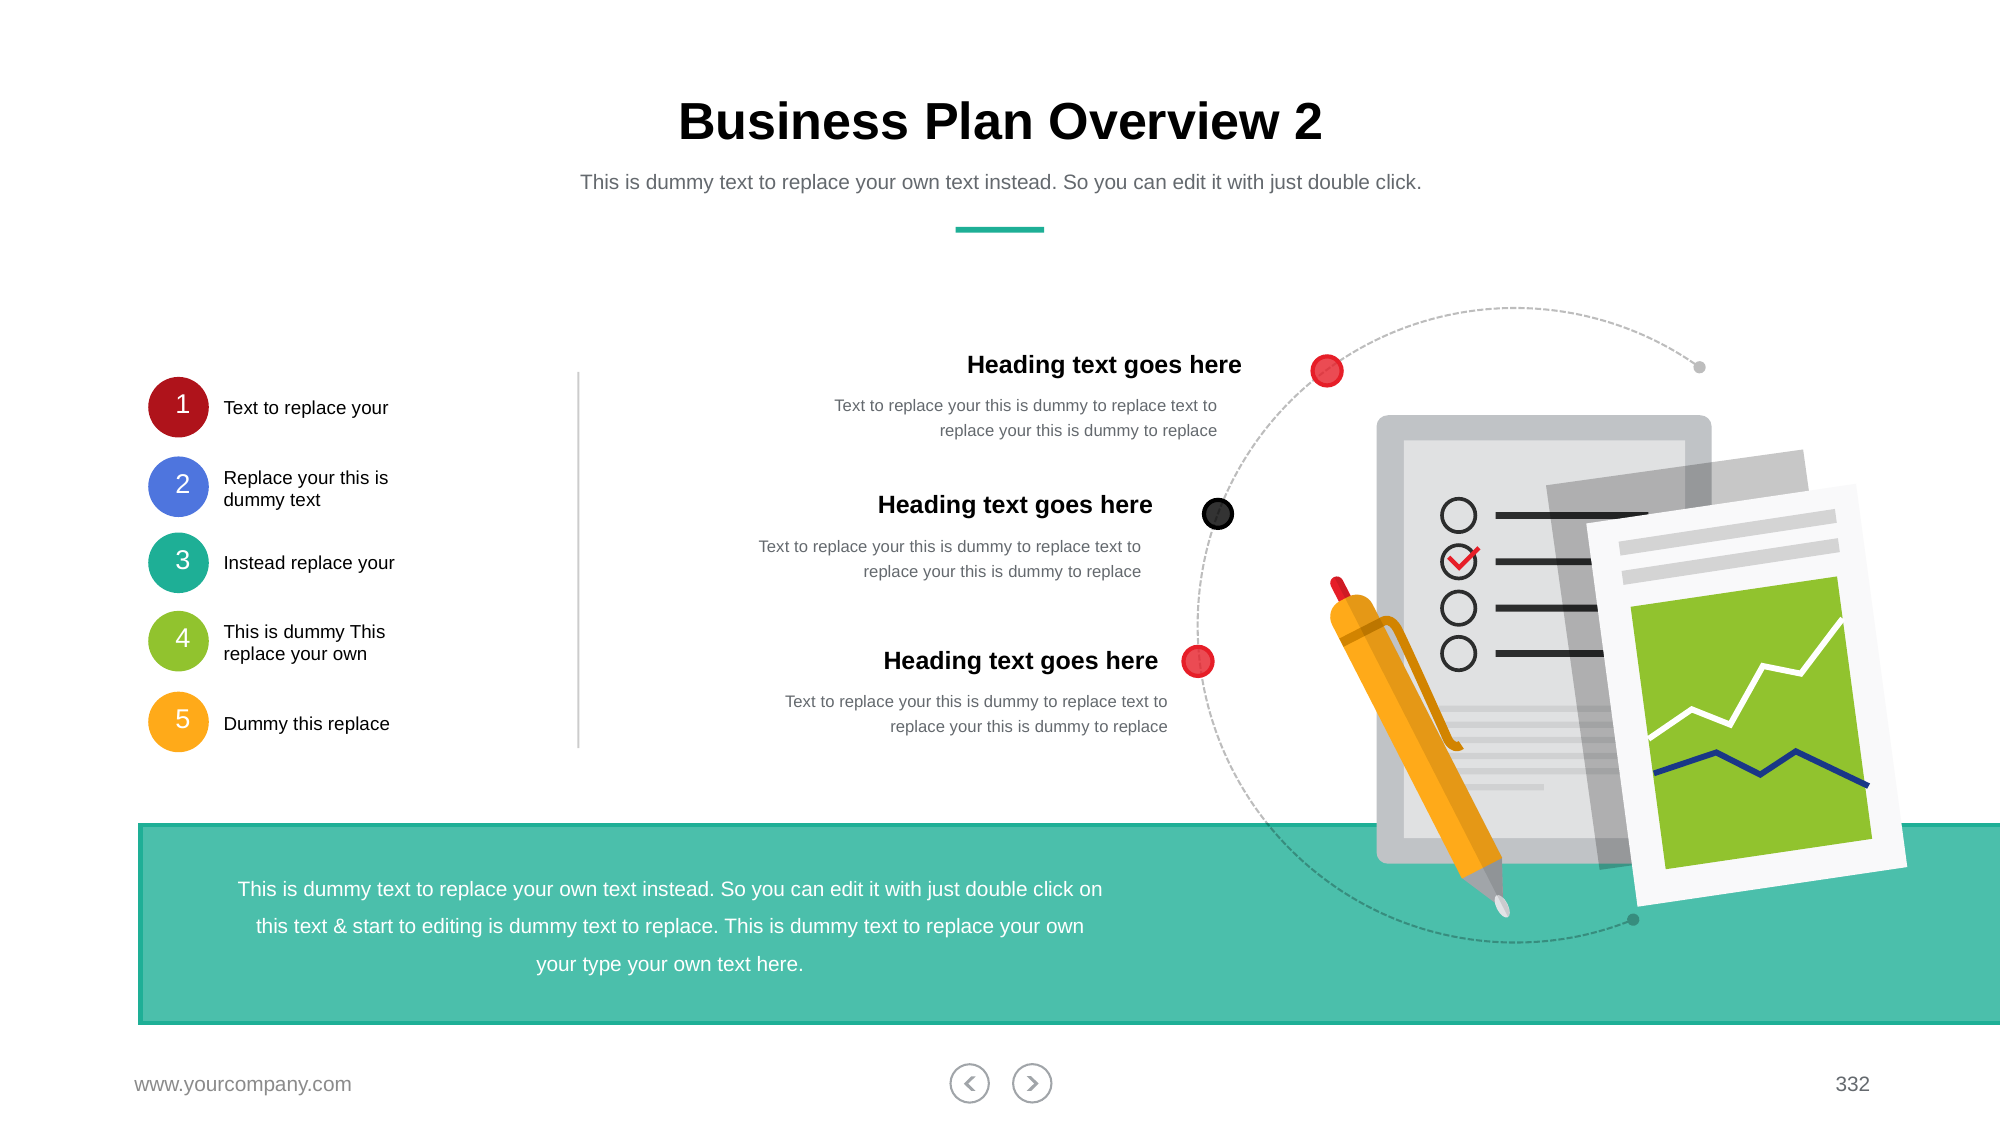

# Business Plan Overview 2
This is dummy text to replace your own text instead. So you can edit it with just double click.

Heading text goes here

1
Text to replace your this is dummy to replace text to replace your this is dummy to replace
Text to replace your

Replace your this is dummy text
2
Heading text goes here

Text to replace your this is dummy to replace text to replace your this is dummy to replace

3
Instead replace your

This is dummy This replace your own
4
Heading text goes here

Text to replace your this is dummy to replace text to replace your this is dummy to replace

5
Dummy this replace

This is dummy text to replace your own text instead. So you can edit it with just double click on this text & start to editing is dummy text to replace. This is dummy text to replace your own your type your own text here.
www.yourcompany.com
332